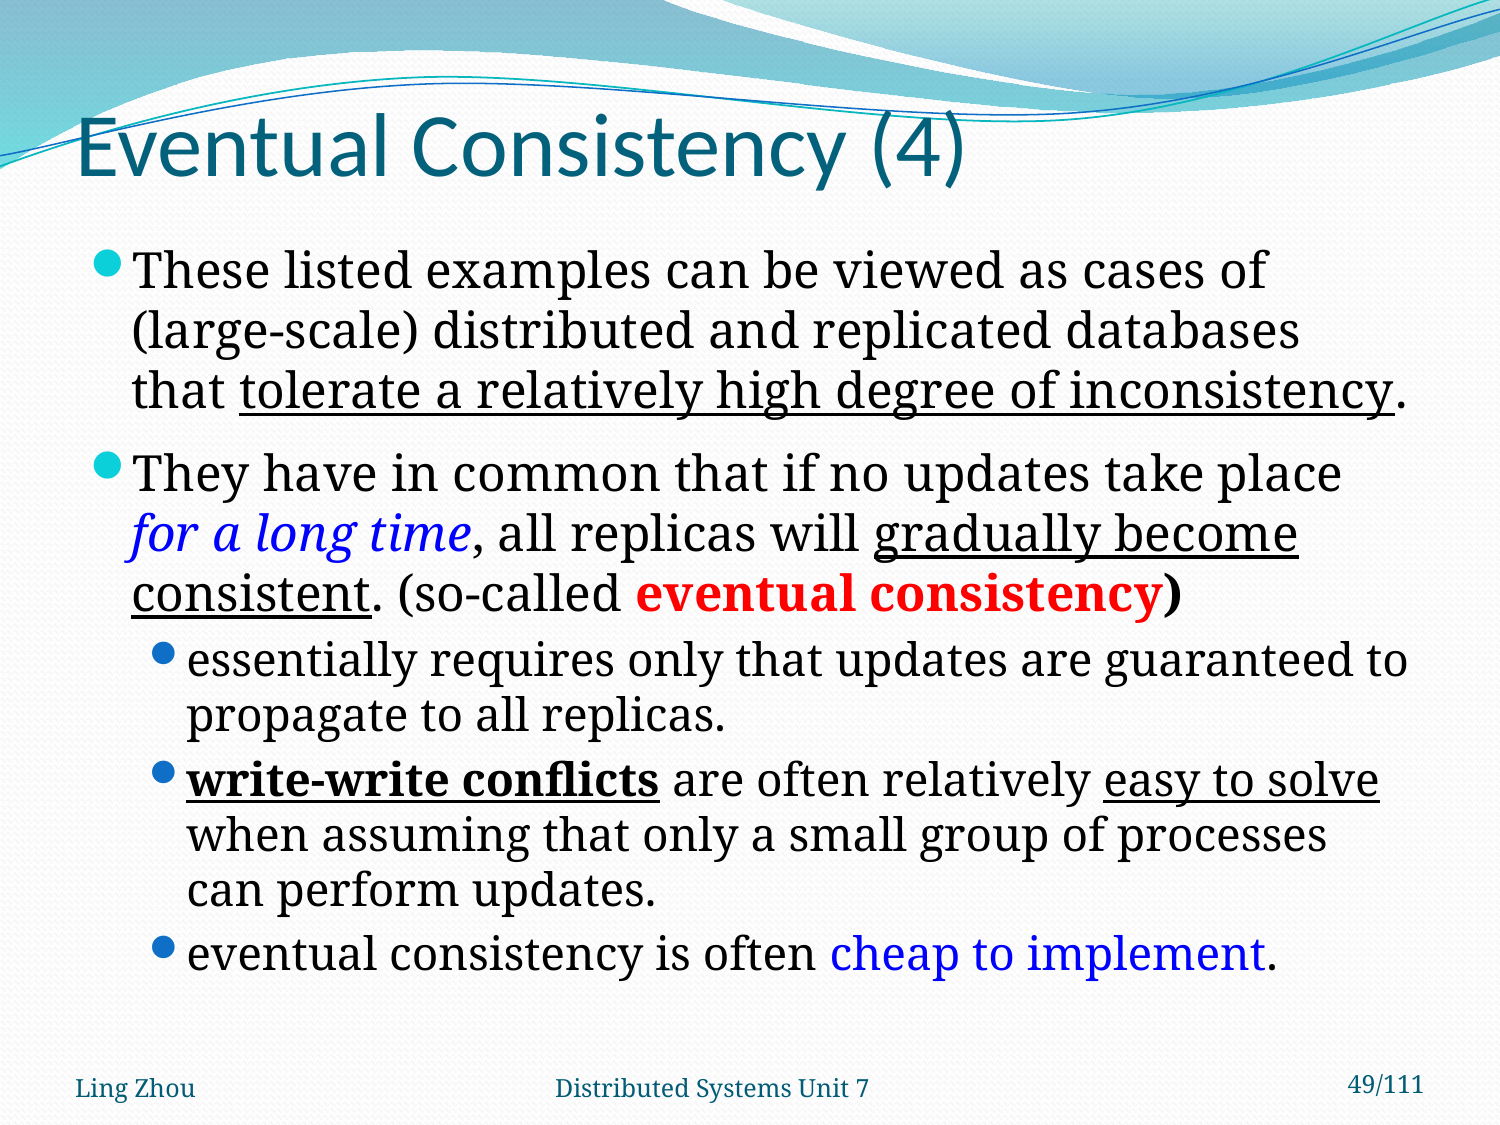

# Eventual Consistency (4)
These listed examples can be viewed as cases of (large-scale) distributed and replicated databases that tolerate a relatively high degree of inconsistency.
They have in common that if no updates take place for a long time, all replicas will gradually become consistent. (so-called eventual consistency)
essentially requires only that updates are guaranteed to propagate to all replicas.
write-write conflicts are often relatively easy to solve when assuming that only a small group of processes can perform updates.
eventual consistency is often cheap to implement.
Ling Zhou
Distributed Systems Unit 7
49/111